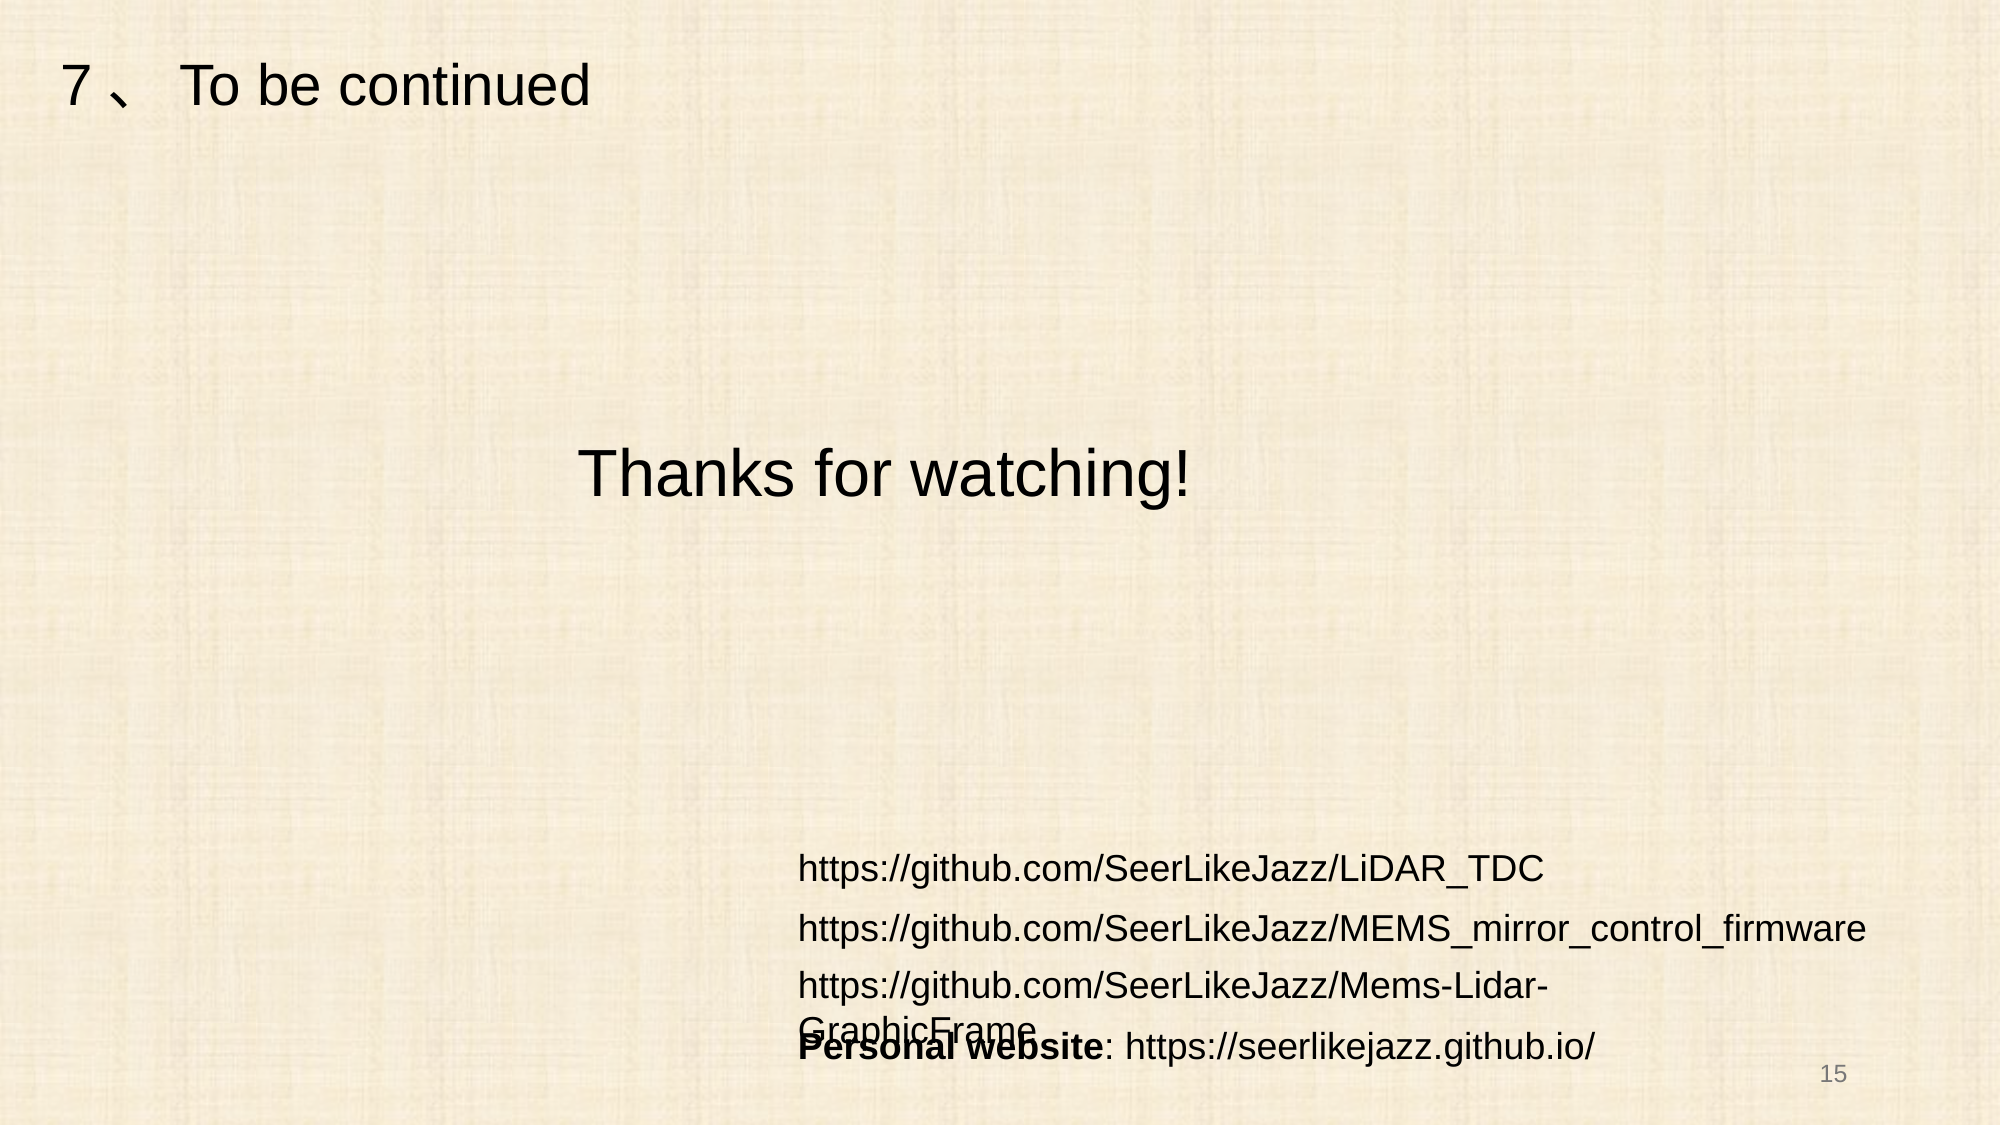

7、To be continued
Thanks for watching!
https://github.com/SeerLikeJazz/LiDAR_TDC
https://github.com/SeerLikeJazz/MEMS_mirror_control_firmware
https://github.com/SeerLikeJazz/Mems-Lidar-GraphicFrame
Personal website: https://seerlikejazz.github.io/
15